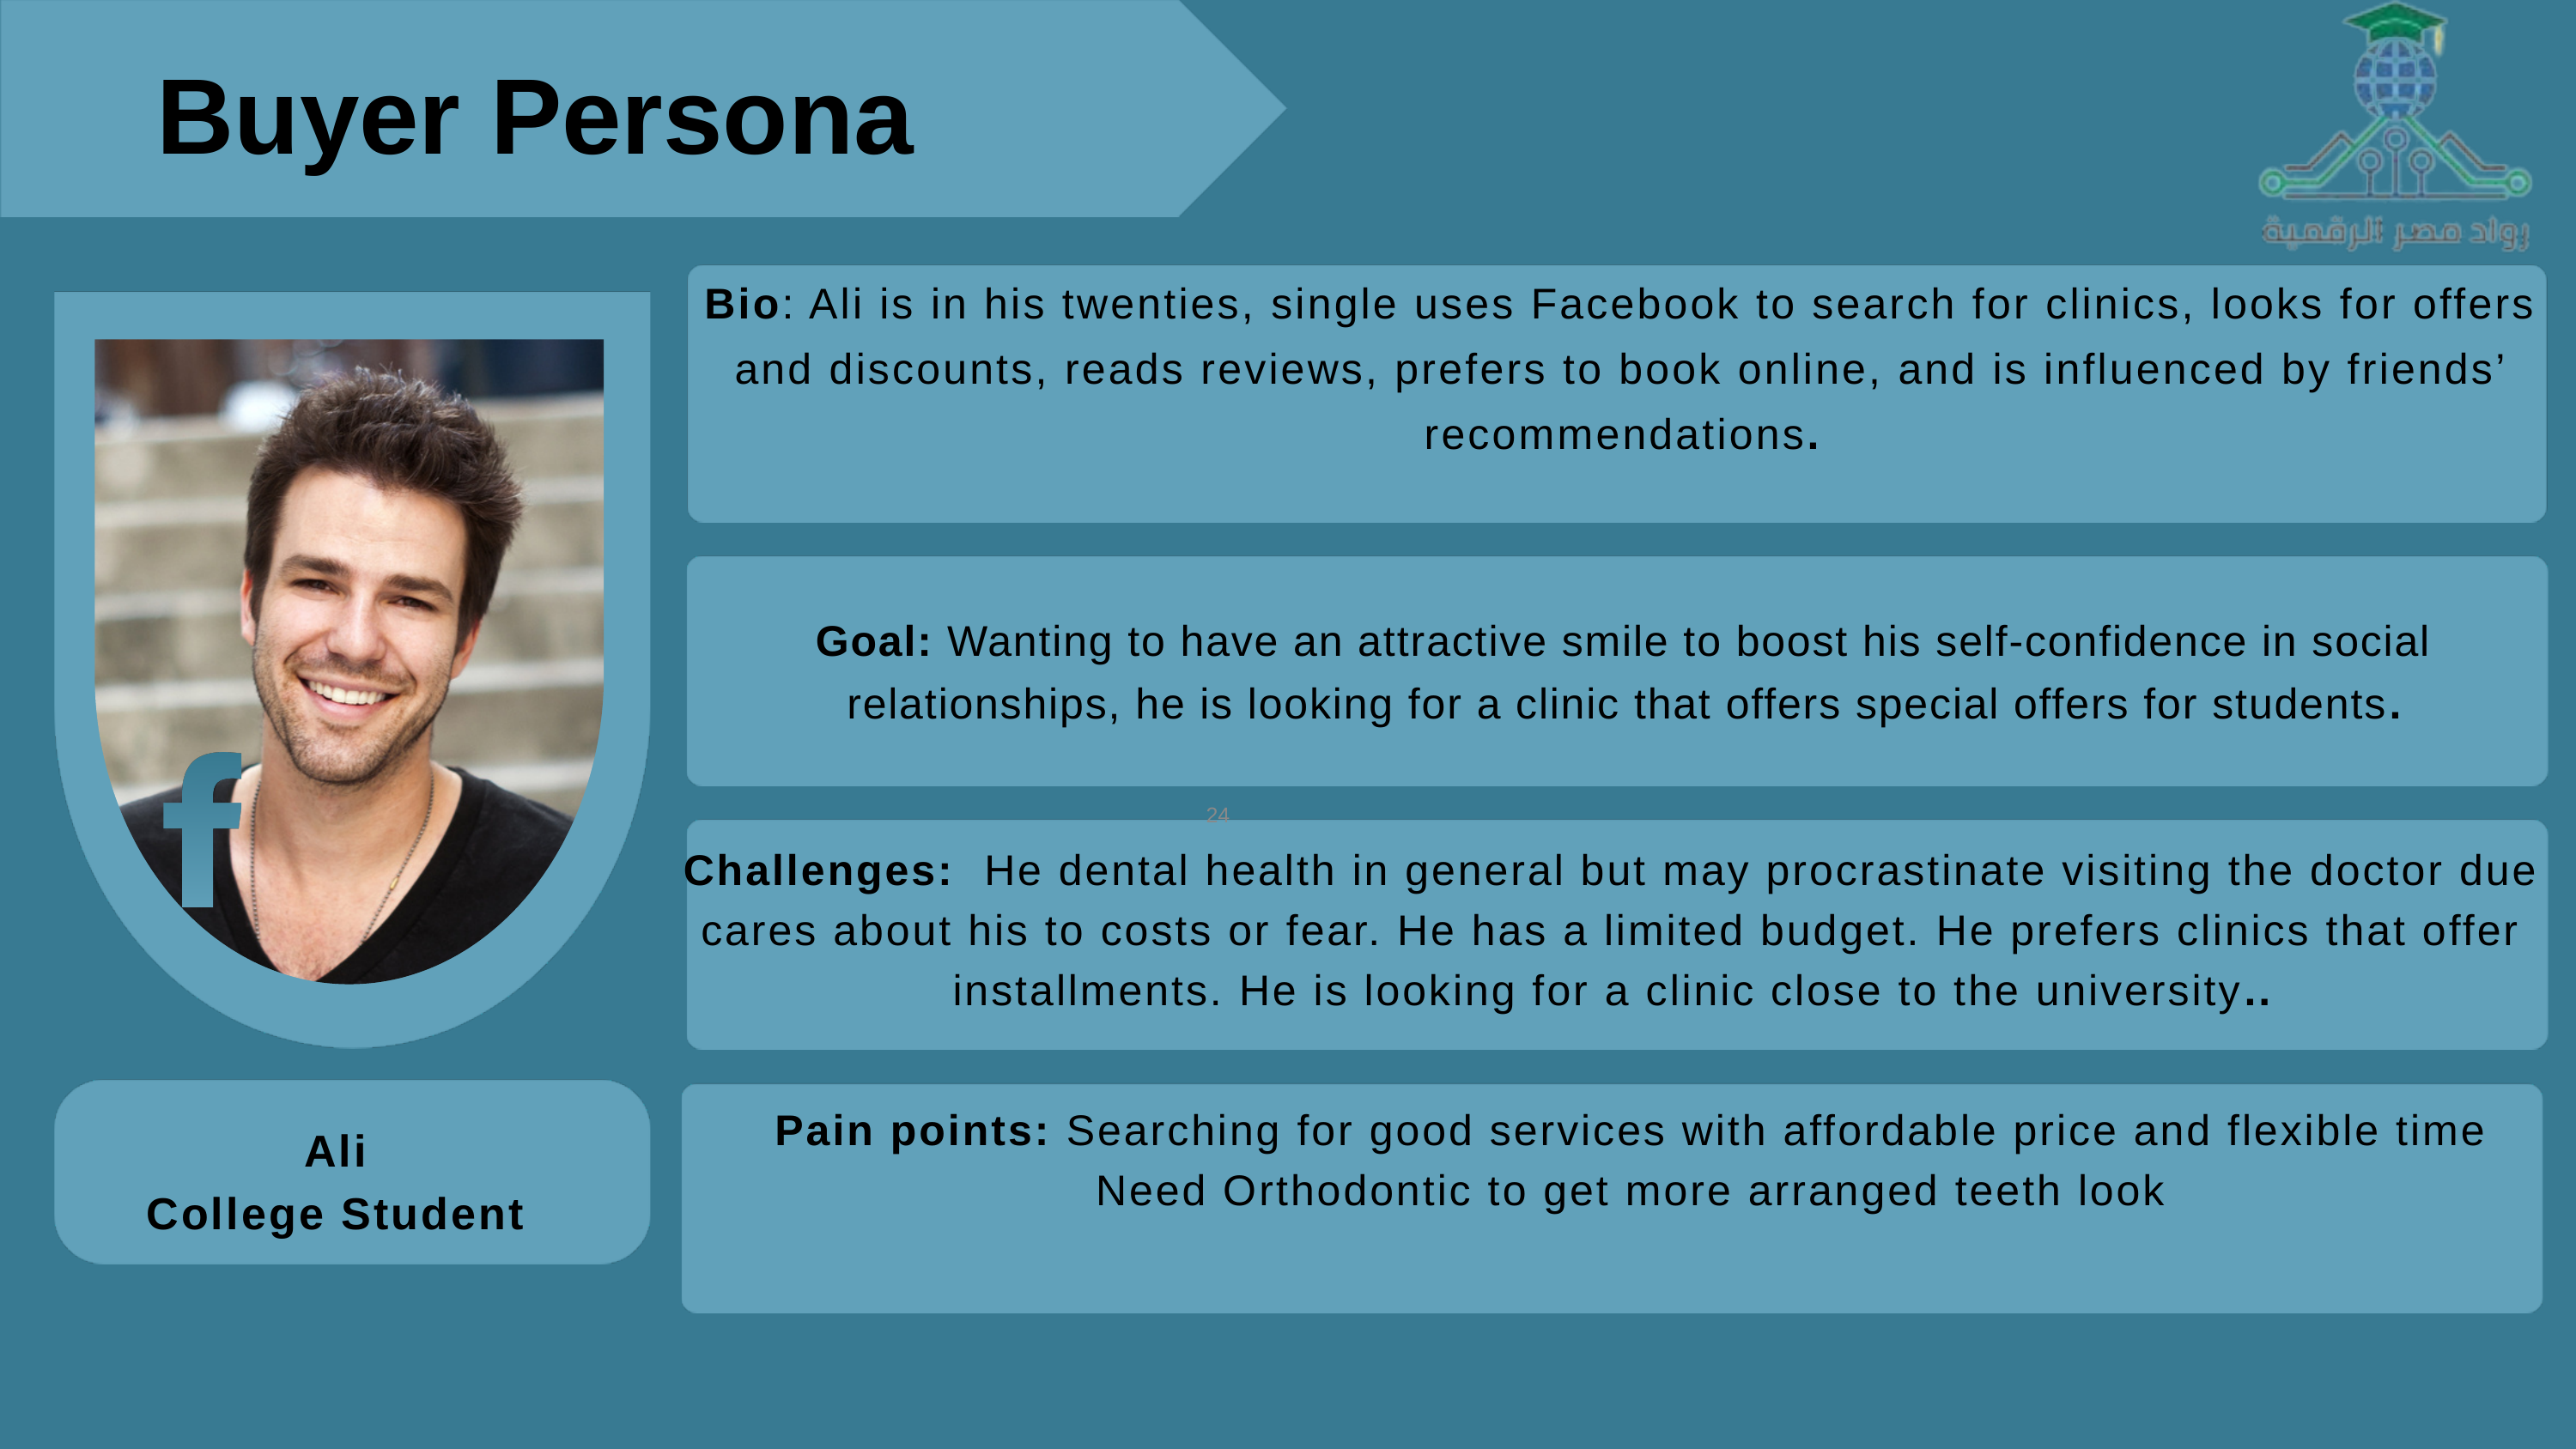

Buyer Persona

Bio: Ali is in his twenties, single uses Facebook to search for clinics, looks for offers and discounts, reads reviews, prefers to book online, and is influenced by friends’ recommendations.

24

Challenges:  He dental health in general but may procrastinate visiting the doctor due cares about his to costs or fear. He has a limited budget. He prefers clinics that offer installments. He is looking for a clinic close to the university..

Pain points: Searching for good services with affordable price and flexible time
Need Orthodontic to get more arranged teeth look
Goal: Wanting to have an attractive smile to boost his self-confidence in social relationships, he is looking for a clinic that offers special offers for students.

Ali
College Student